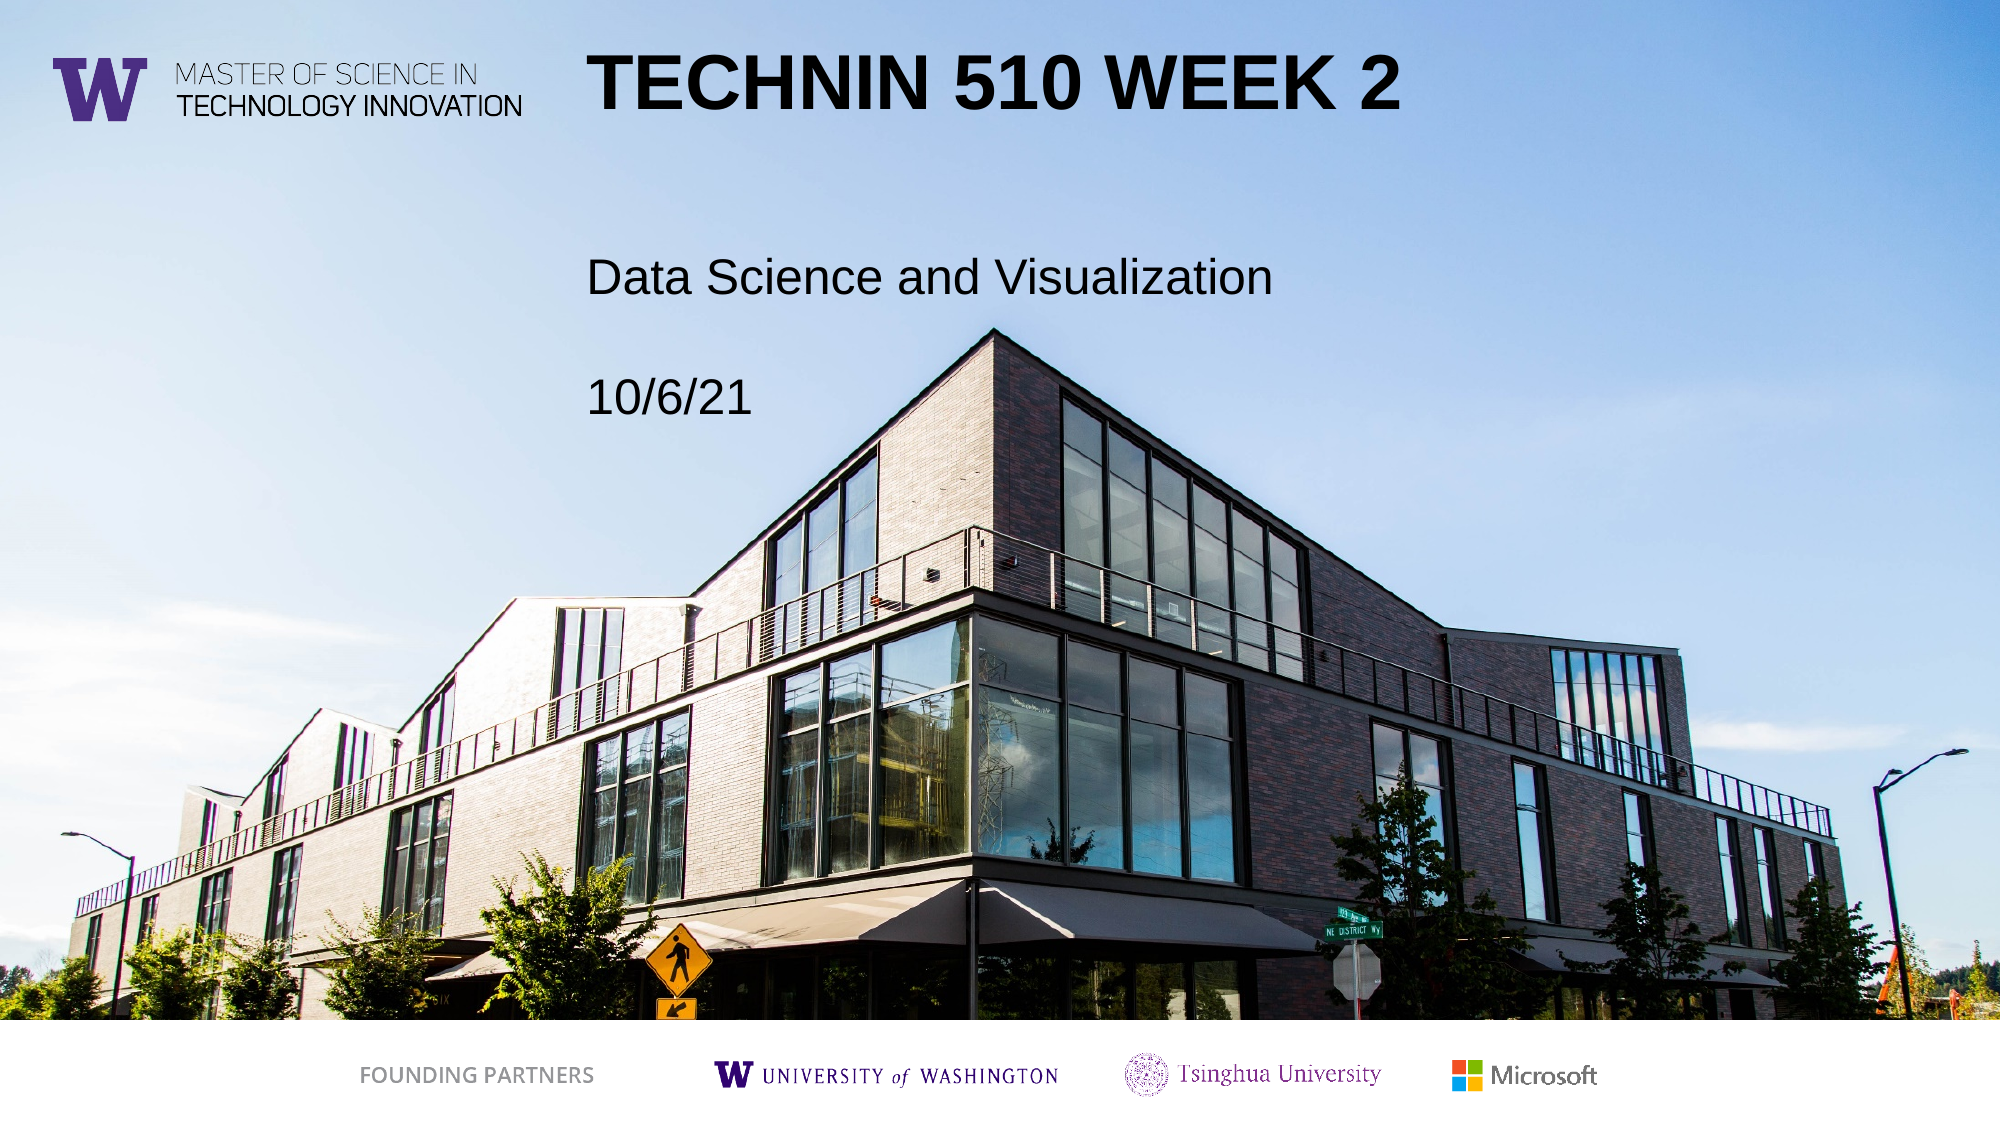

Technin 510 Week 2
Data Science and Visualization
10/6/21